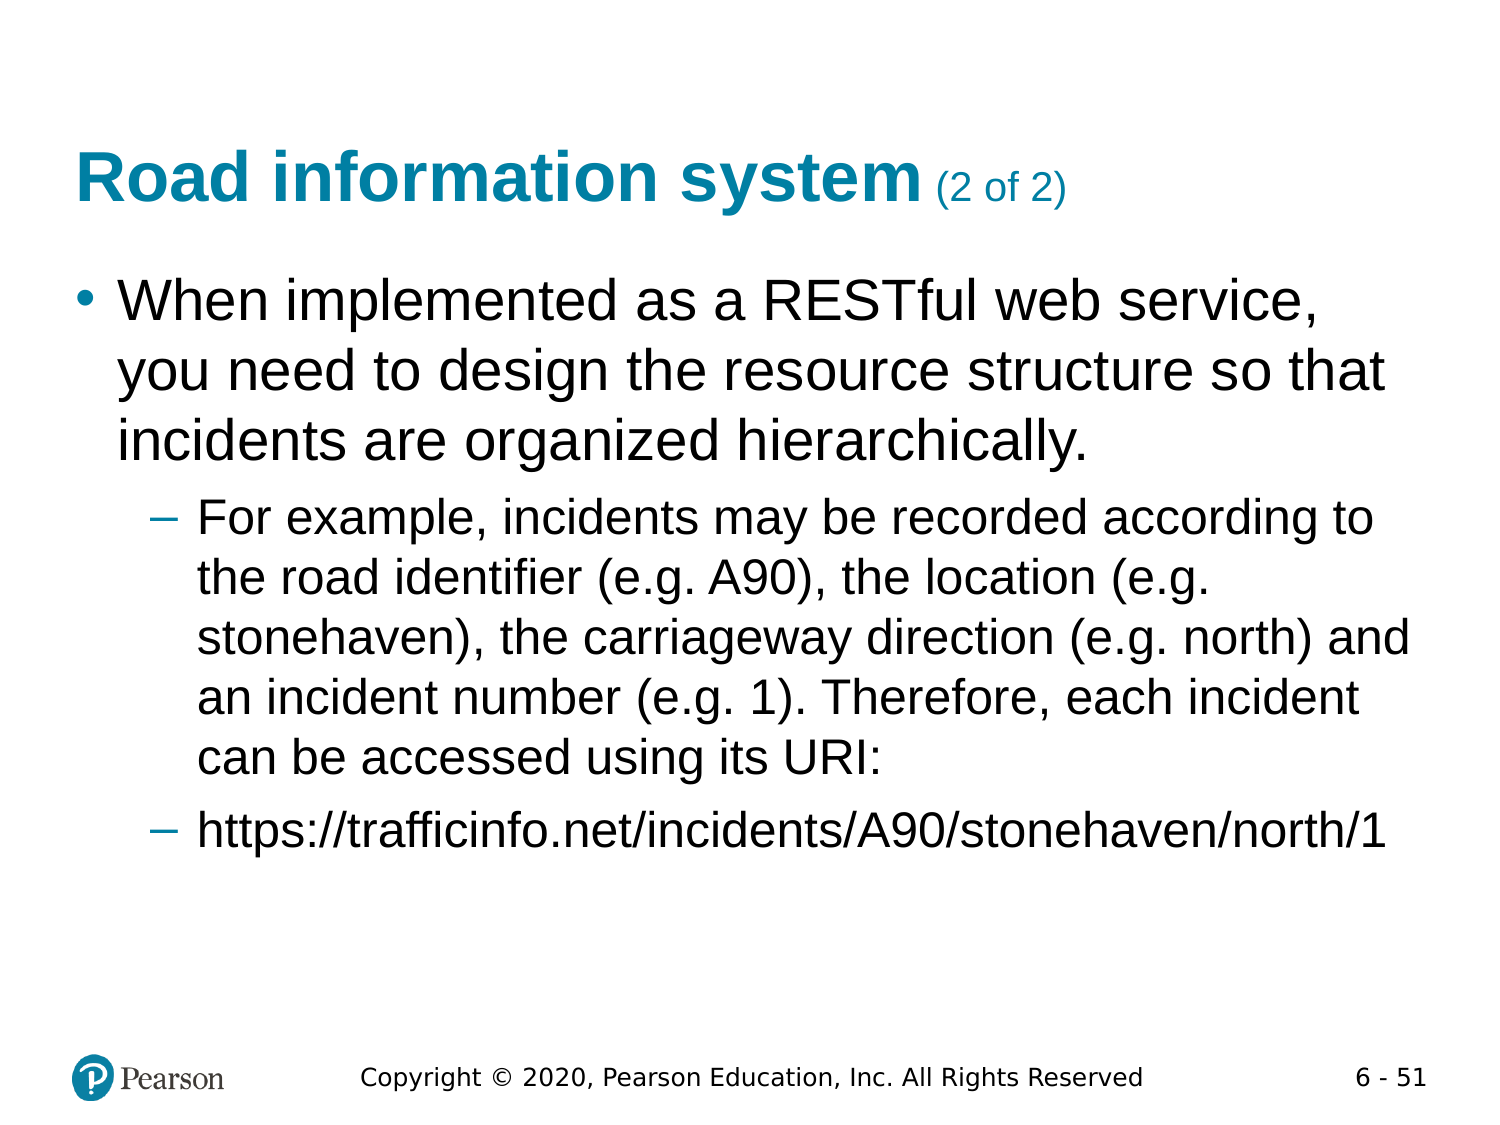

# Road information system (2 of 2)
When implemented as a RESTful web service, you need to design the resource structure so that incidents are organized hierarchically.
For example, incidents may be recorded according to the road identifier (e.g. A90), the location (e.g. stonehaven), the carriageway direction (e.g. north) and an incident number (e.g. 1). Therefore, each incident can be accessed using its URI:
https://trafficinfo.net/incidents/A90/stonehaven/north/1